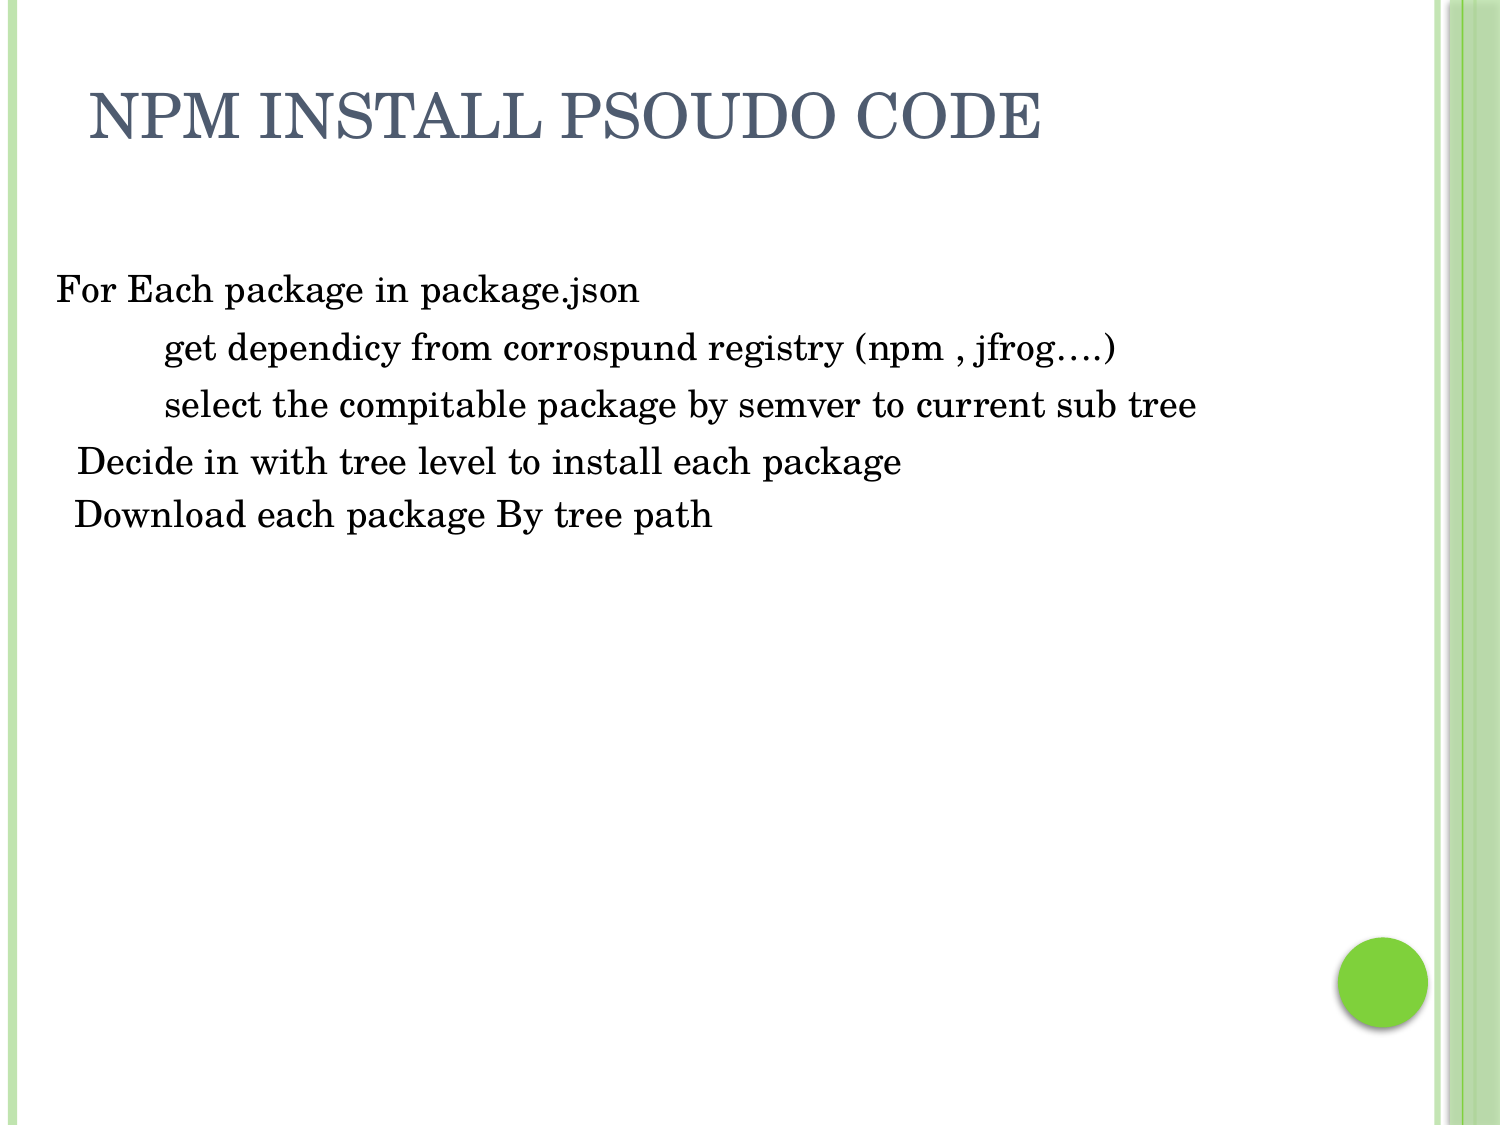

# Npm install psoudo code

    For Each package in package.json
	get dependicy from corrospund registry (npm , jfrog….)
	select the compitable package by semver to current sub tree
      Decide in with tree level to install each package
Download each package By tree path